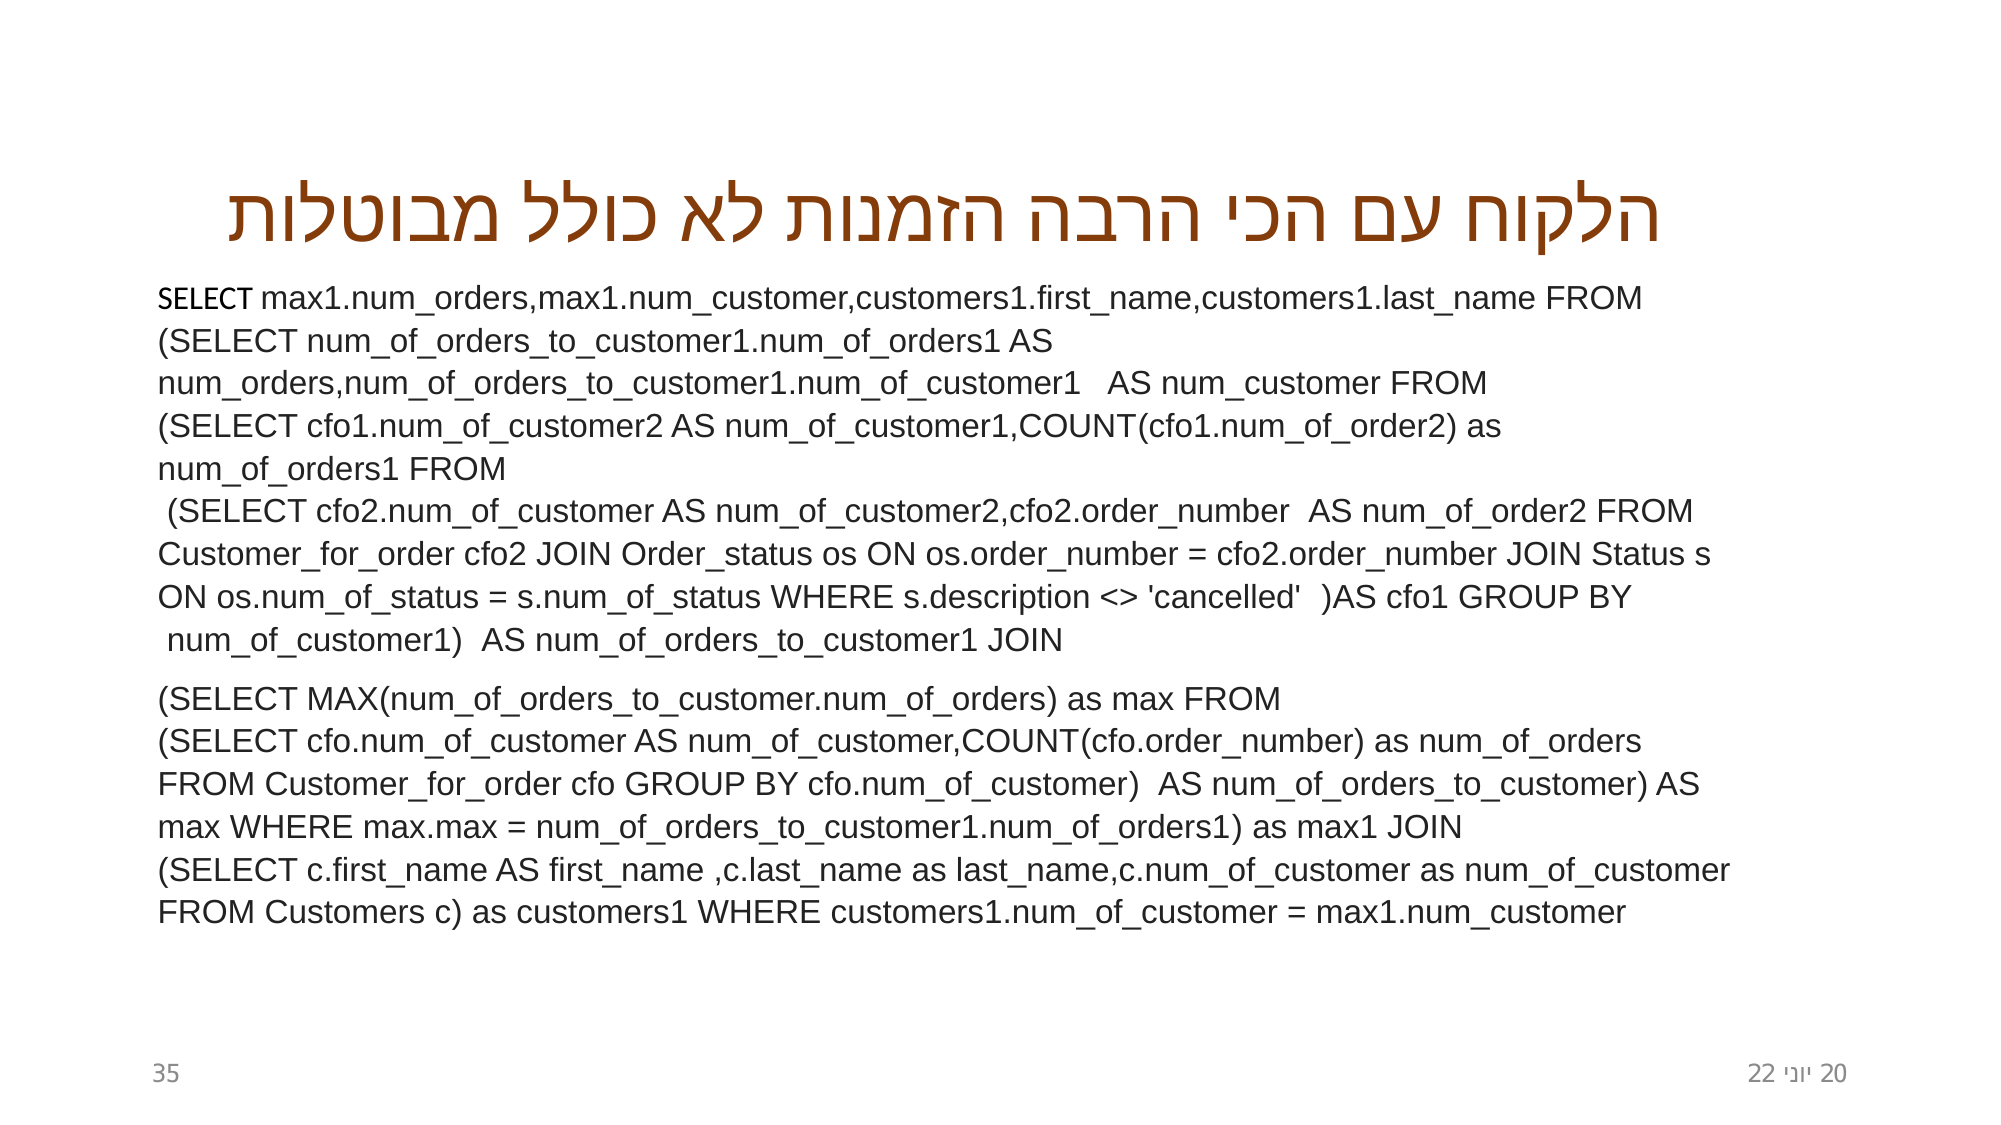

הלקוח עם הכי הרבה הזמנות לא כולל מבוטלות
SELECT max1.num_orders,max1.num_customer,customers1.first_name,customers1.last_name FROM
(SELECT num_of_orders_to_customer1.num_of_orders1 AS num_orders,num_of_orders_to_customer1.num_of_customer1   AS num_customer FROM
(SELECT cfo1.num_of_customer2 AS num_of_customer1,COUNT(cfo1.num_of_order2) as num_of_orders1 FROM
 (SELECT cfo2.num_of_customer AS num_of_customer2,cfo2.order_number  AS num_of_order2 FROM Customer_for_order cfo2 JOIN Order_status os ON os.order_number = cfo2.order_number JOIN Status s ON os.num_of_status = s.num_of_status WHERE s.description <> 'cancelled'  )AS cfo1 GROUP BY  num_of_customer1)  AS num_of_orders_to_customer1 JOIN
(SELECT MAX(num_of_orders_to_customer.num_of_orders) as max FROM
(SELECT cfo.num_of_customer AS num_of_customer,COUNT(cfo.order_number) as num_of_orders FROM Customer_for_order cfo GROUP BY cfo.num_of_customer)  AS num_of_orders_to_customer) AS max WHERE max.max = num_of_orders_to_customer1.num_of_orders1) as max1 JOIN
(SELECT c.first_name AS first_name ,c.last_name as last_name,c.num_of_customer as num_of_customer FROM Customers c) as customers1 WHERE customers1.num_of_customer = max1.num_customer

35
20 יוני 22